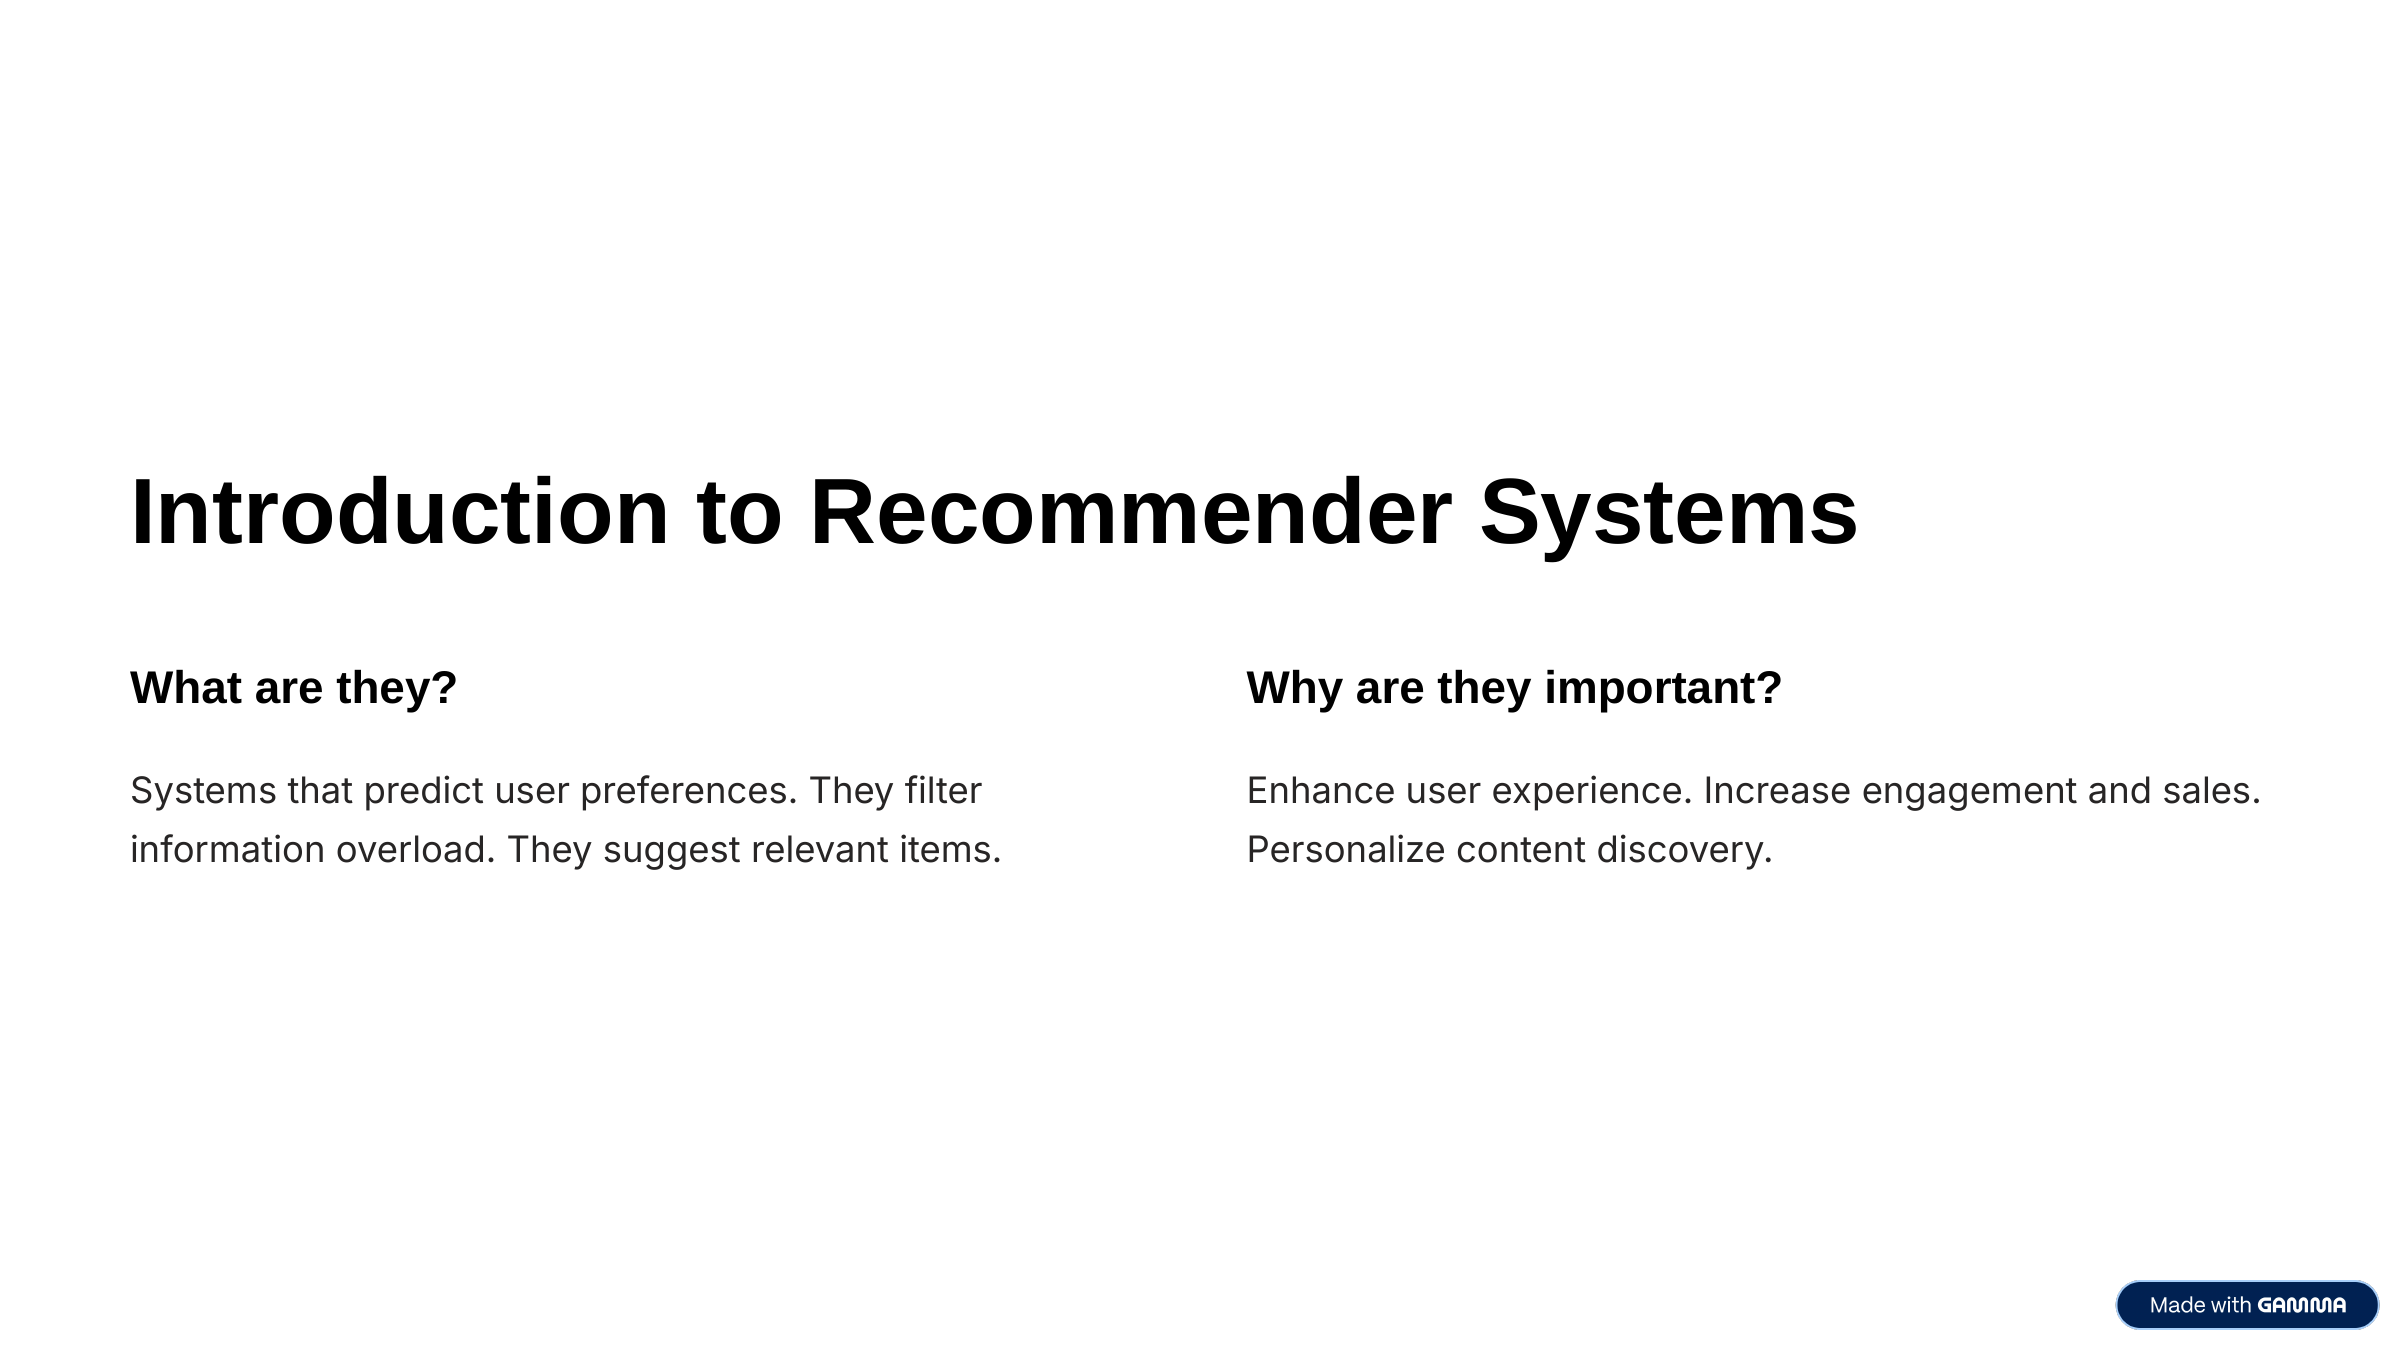

Introduction to Recommender Systems
What are they?
Why are they important?
Systems that predict user preferences. They filter information overload. They suggest relevant items.
Enhance user experience. Increase engagement and sales. Personalize content discovery.